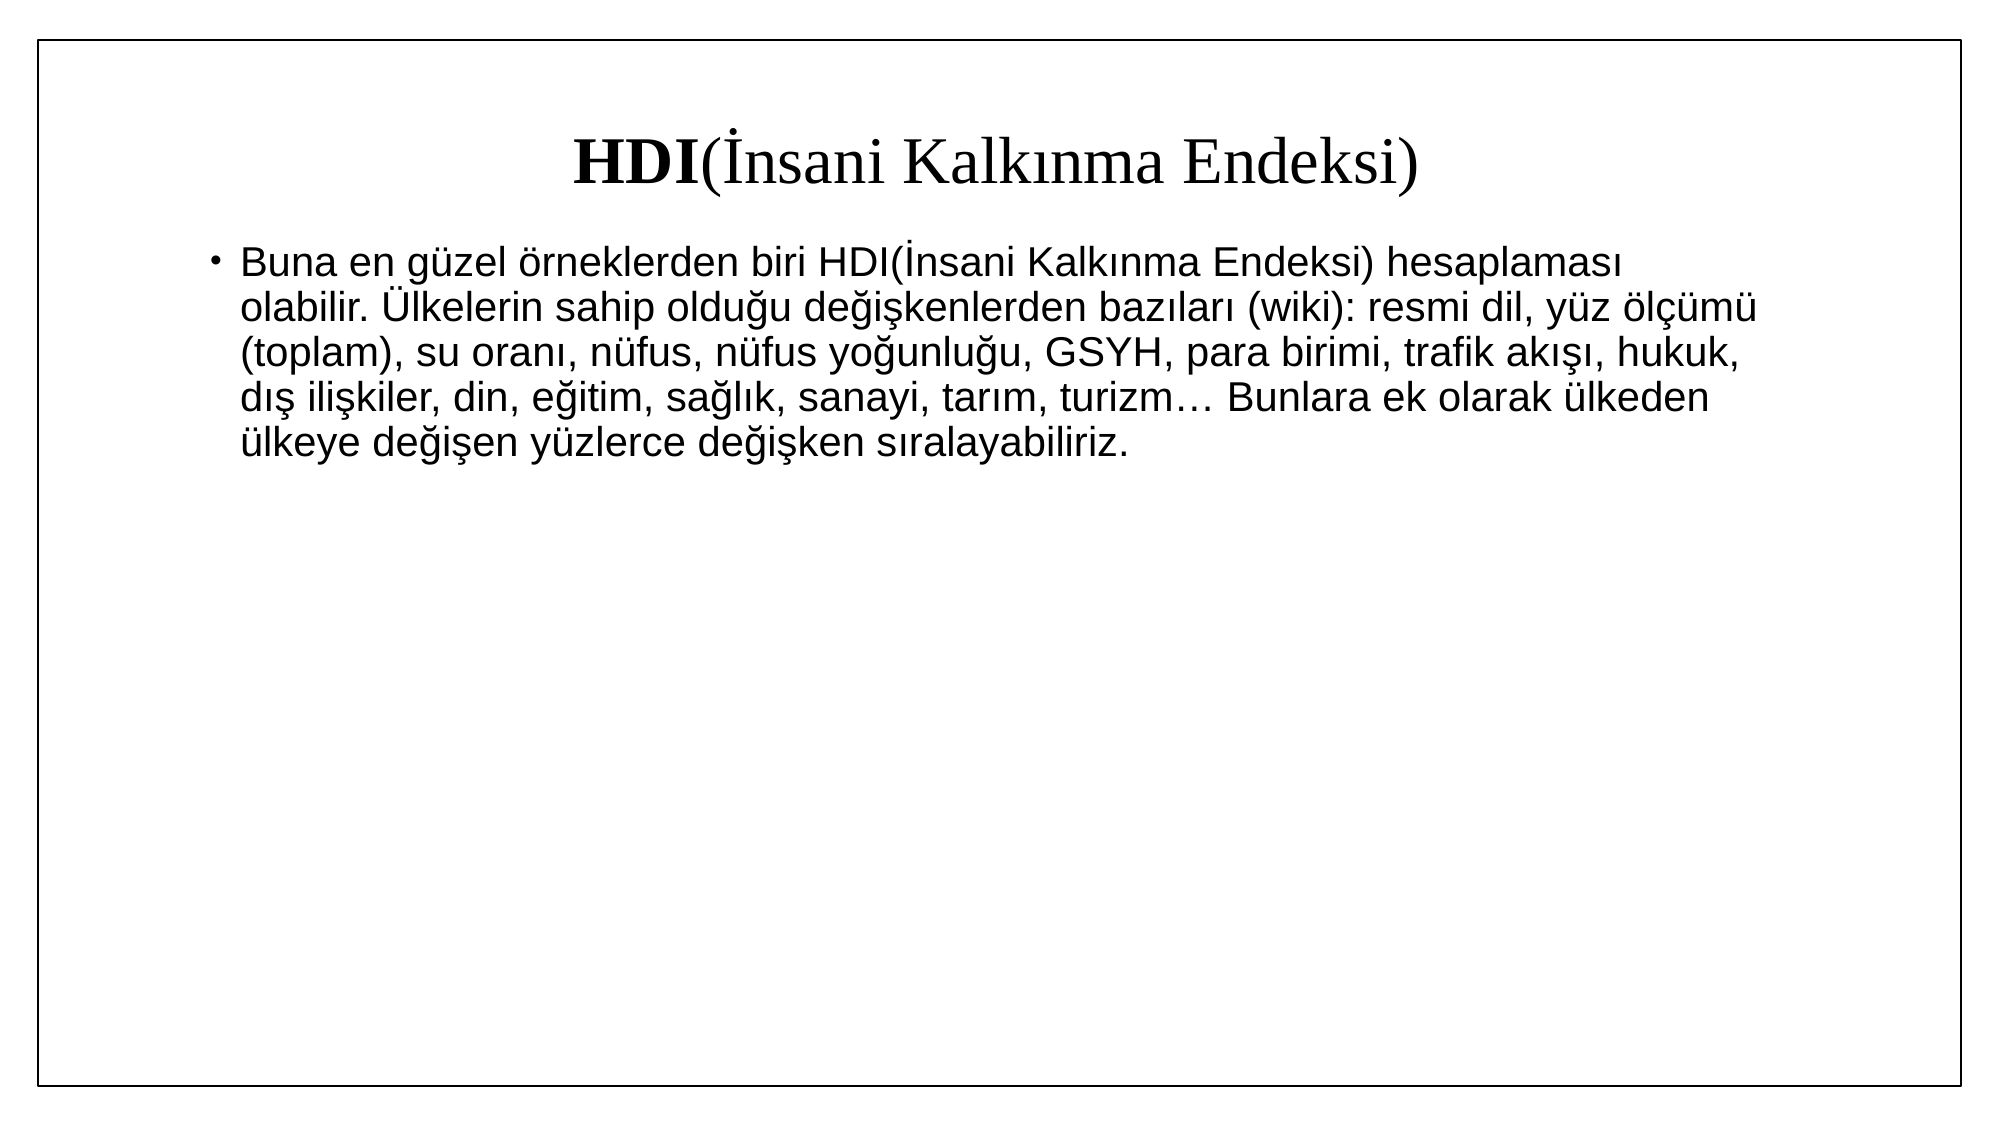

# HDI(İnsani Kalkınma Endeksi)
Buna en güzel örneklerden biri HDI(İnsani Kalkınma Endeksi) hesaplaması olabilir. Ülkelerin sahip olduğu değişkenlerden bazıları (wiki): resmi dil, yüz ölçümü (toplam), su oranı, nüfus, nüfus yoğunluğu, GSYH, para birimi, trafik akışı, hukuk, dış ilişkiler, din, eğitim, sağlık, sanayi, tarım, turizm… Bunlara ek olarak ülkeden ülkeye değişen yüzlerce değişken sıralayabiliriz.